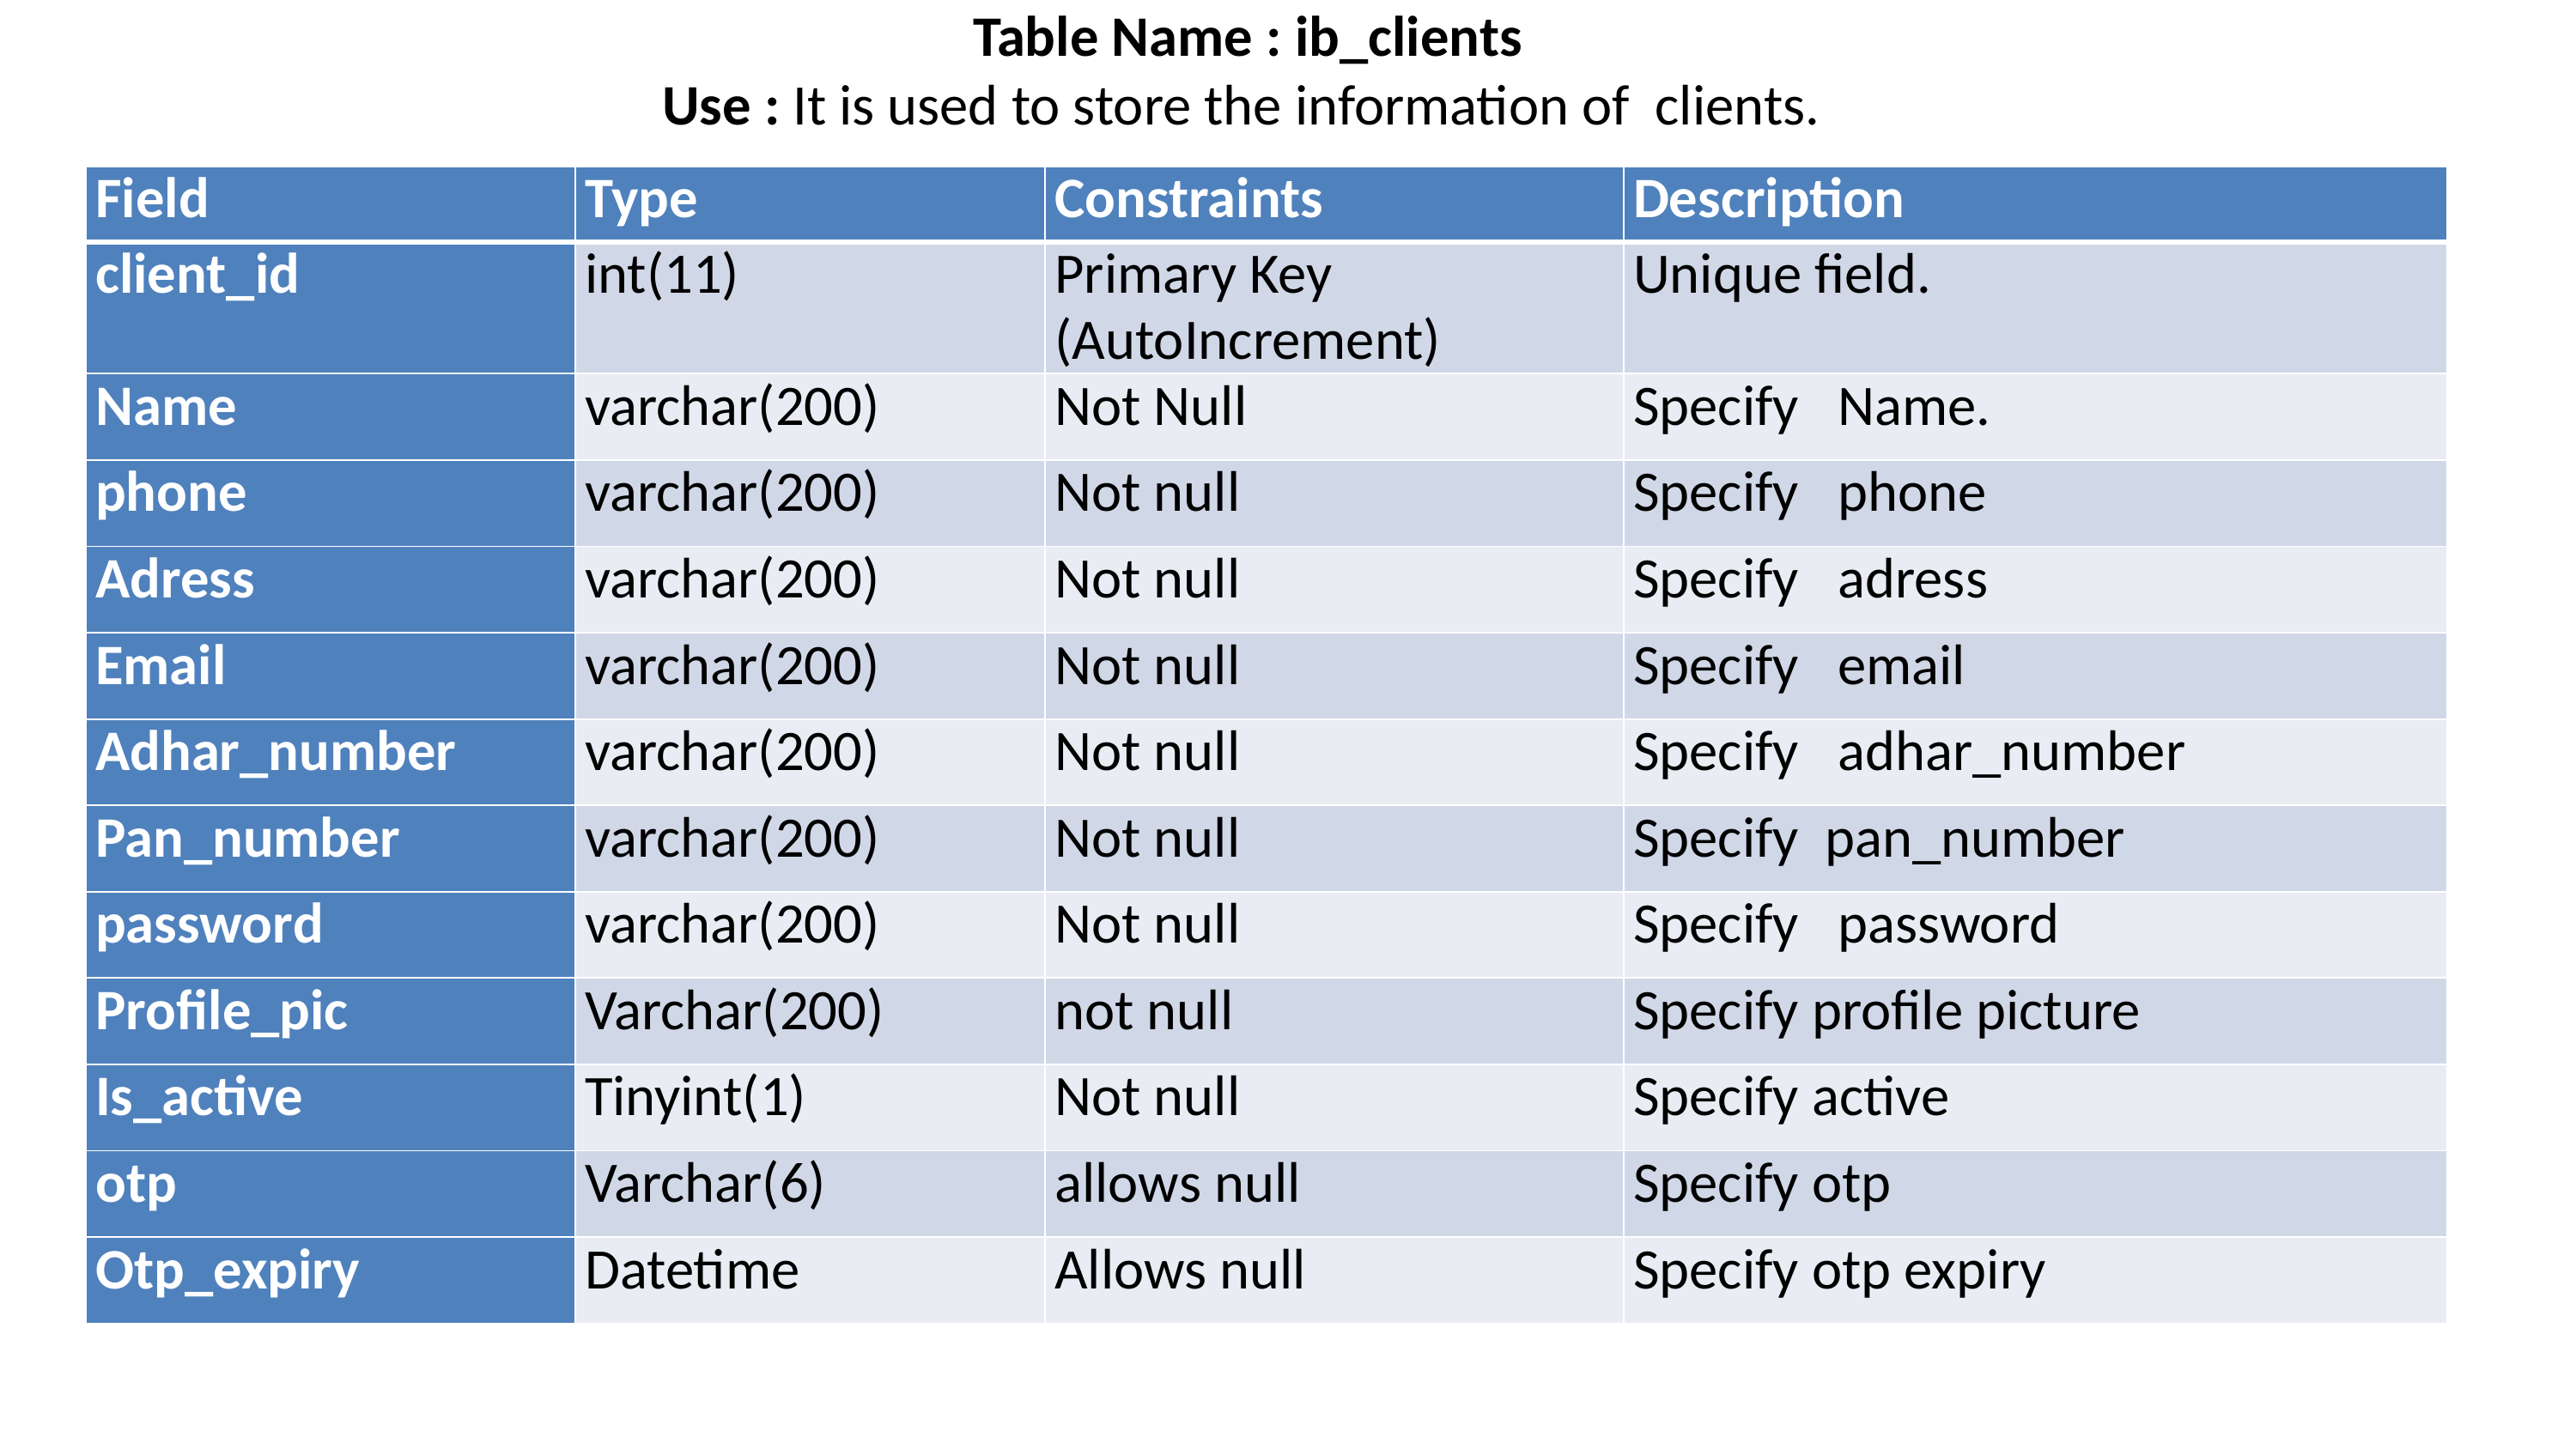

Table Name : ib_clients
Use : It is used to store the information of  clients.
| Field | Type | Constraints | Description |
| --- | --- | --- | --- |
| client\_id | int(11) | Primary Key (AutoIncrement) | Unique field. |
| Name | varchar(200) | Not Null | Specify Name. |
| phone | varchar(200) | Not null | Specify phone |
| Adress | varchar(200) | Not null | Specify adress |
| Email | varchar(200) | Not null | Specify email |
| Adhar\_number | varchar(200) | Not null | Specify adhar\_number |
| Pan\_number | varchar(200) | Not null | Specify pan\_number |
| password | varchar(200) | Not null | Specify password |
| Profile\_pic | Varchar(200) | not null | Specify profile picture |
| Is\_active | Tinyint(1) | Not null | Specify active |
| otp | Varchar(6) | allows null | Specify otp |
| Otp\_expiry | Datetime | Allows null | Specify otp expiry |